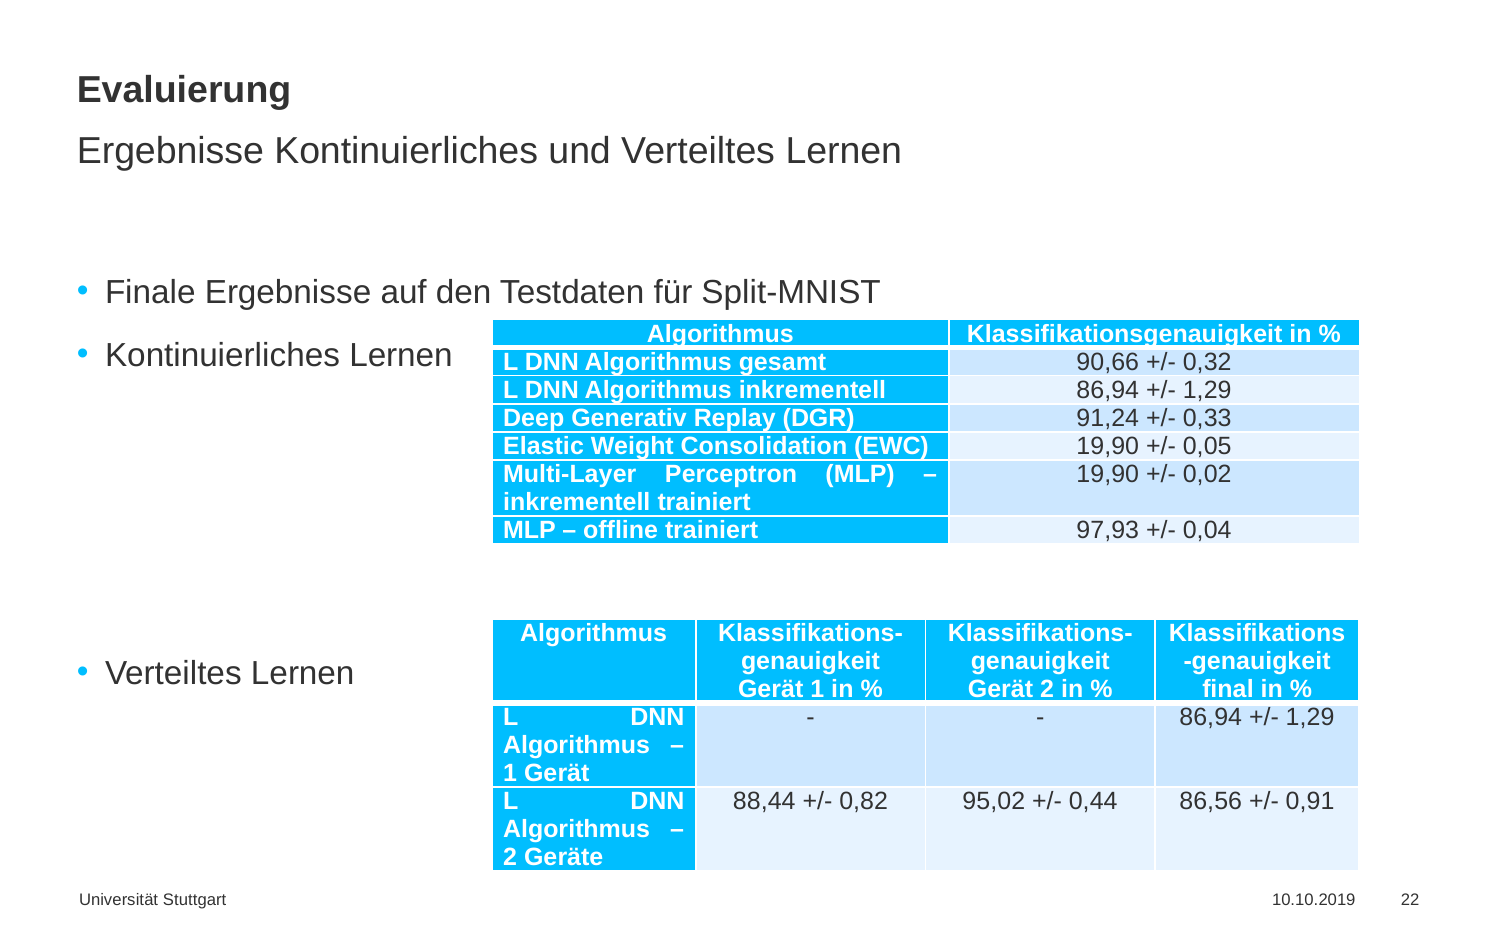

# Evaluierung
Ergebnisse Kontinuierliches und Verteiltes Lernen
Finale Ergebnisse auf den Testdaten für Split-MNIST
Kontinuierliches Lernen

Verteiltes Lernen
| Algorithmus | Klassifikationsgenauigkeit in % |
| --- | --- |
| L DNN Algorithmus gesamt | 90,66 +/- 0,32 |
| L DNN Algorithmus inkrementell | 86,94 +/- 1,29 |
| Deep Generativ Replay (DGR) | 91,24 +/- 0,33 |
| Elastic Weight Consolidation (EWC) | 19,90 +/- 0,05 |
| Multi-Layer Perceptron (MLP) – inkrementell trainiert | 19,90 +/- 0,02 |
| MLP – offline trainiert | 97,93 +/- 0,04 |
| Algorithmus | Klassifikations-genauigkeit Gerät 1 in % | Klassifikations-genauigkeit Gerät 2 in % | Klassifikations-genauigkeit final in % |
| --- | --- | --- | --- |
| L DNN Algorithmus – 1 Gerät | - | - | 86,94 +/- 1,29 |
| L DNN Algorithmus – 2 Geräte | 88,44 +/- 0,82 | 95,02 +/- 0,44 | 86,56 +/- 0,91 |
Universität Stuttgart
10.10.2019
22